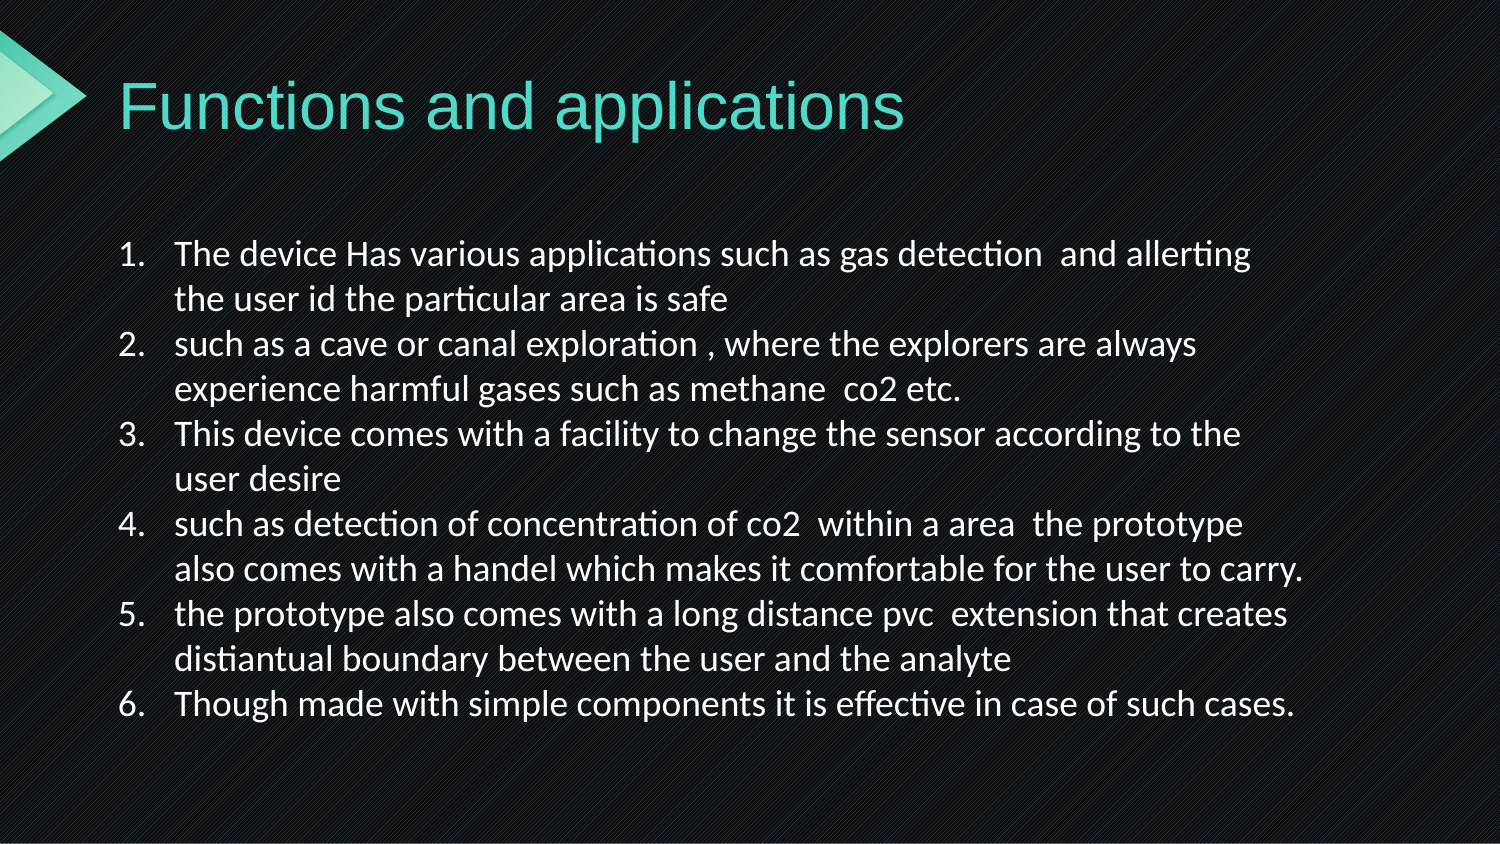

# Functions and applications
The device Has various applications such as gas detection  and allerting the user id the particular area is safe
such as a cave or canal exploration , where the explorers are always experience harmful gases such as methane  co2 etc.
This device comes with a facility to change the sensor according to the user desire
such as detection of concentration of co2  within a area  the prototype also comes with a handel which makes it comfortable for the user to carry.
the prototype also comes with a long distance pvc  extension that creates distiantual boundary between the user and the analyte
Though made with simple components it is effective in case of such cases.